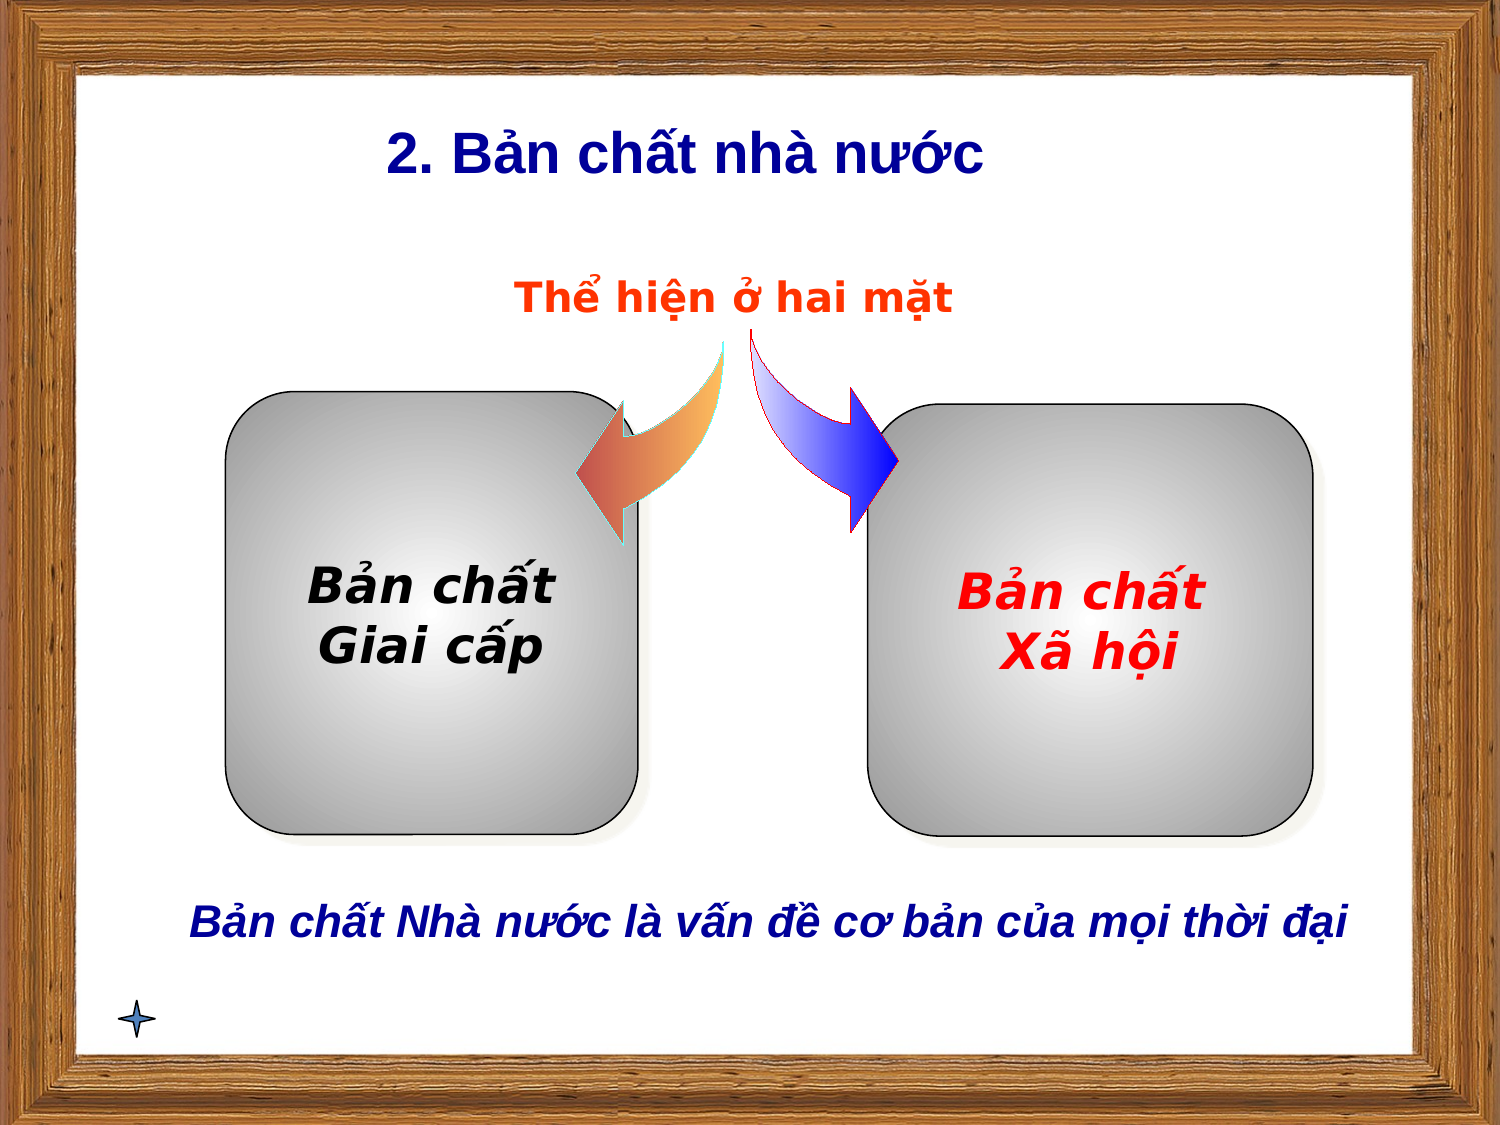

2. Bản chất nhà nước
Thể hiện ở hai mặt

Bản chất
Giai cấp
Bản chất
Xã hội
Bản chất Nhà nước là vấn đề cơ bản của mọi thời đại